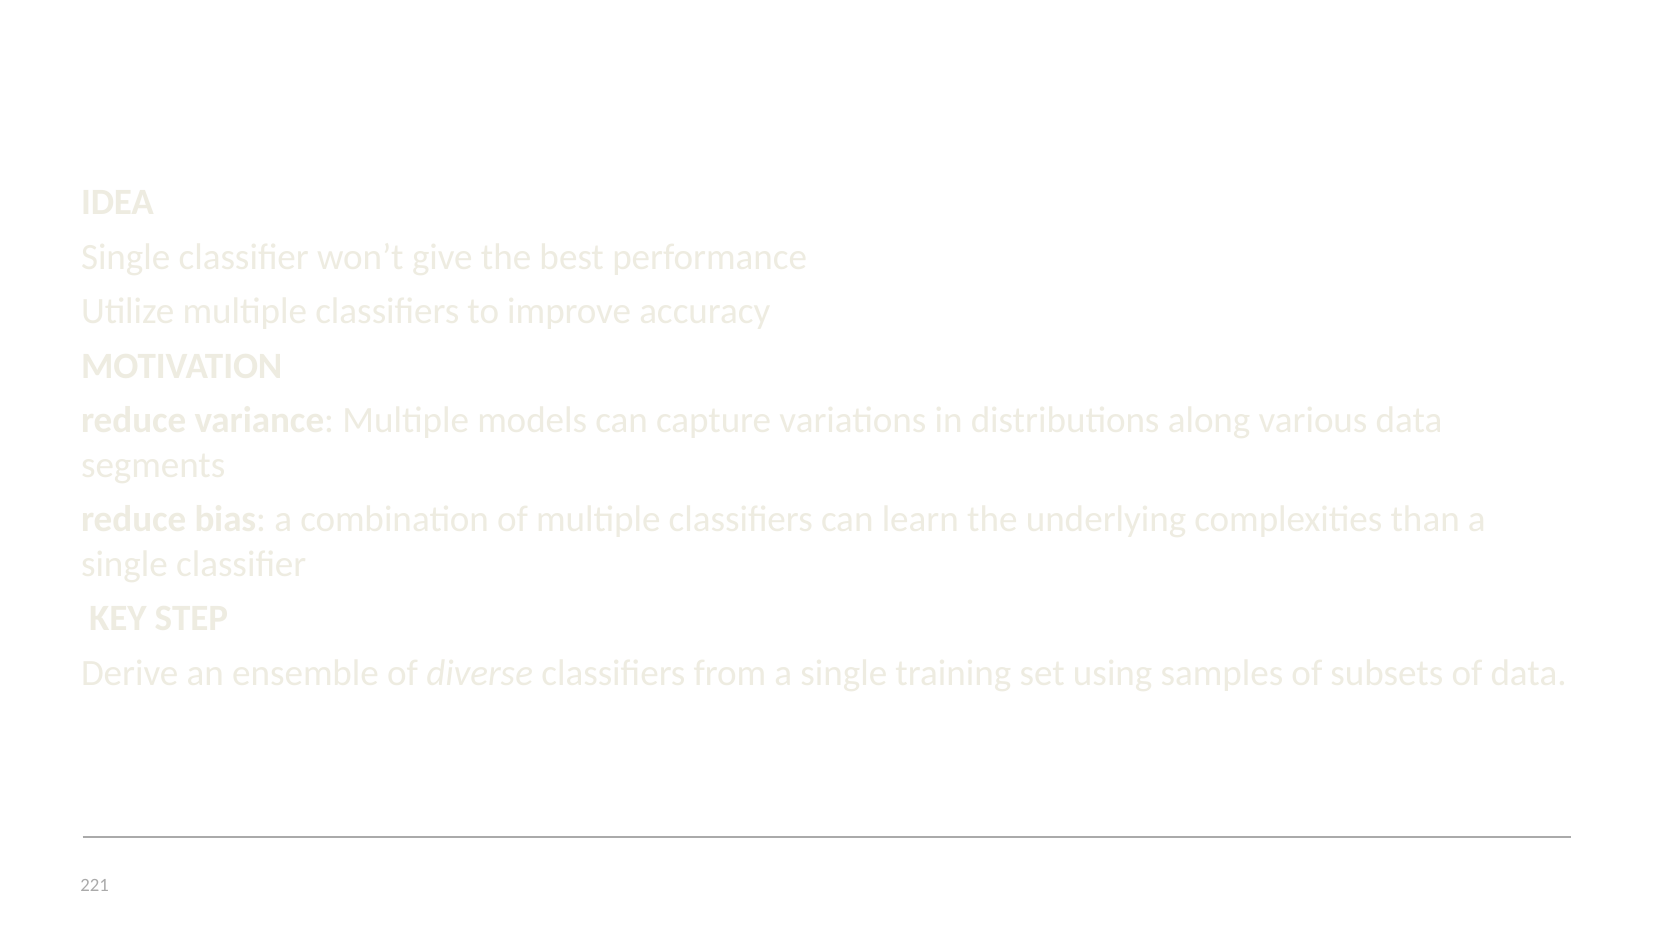

# Ensemble Classifiers
IDEA
Single classifier won’t give the best performance
Utilize multiple classifiers to improve accuracy
MOTIVATION
reduce variance: Multiple models can capture variations in distributions along various data segments
reduce bias: a combination of multiple classifiers can learn the underlying complexities than a single classifier
 KEY STEP
Derive an ensemble of diverse classifiers from a single training set using samples of subsets of data.
221